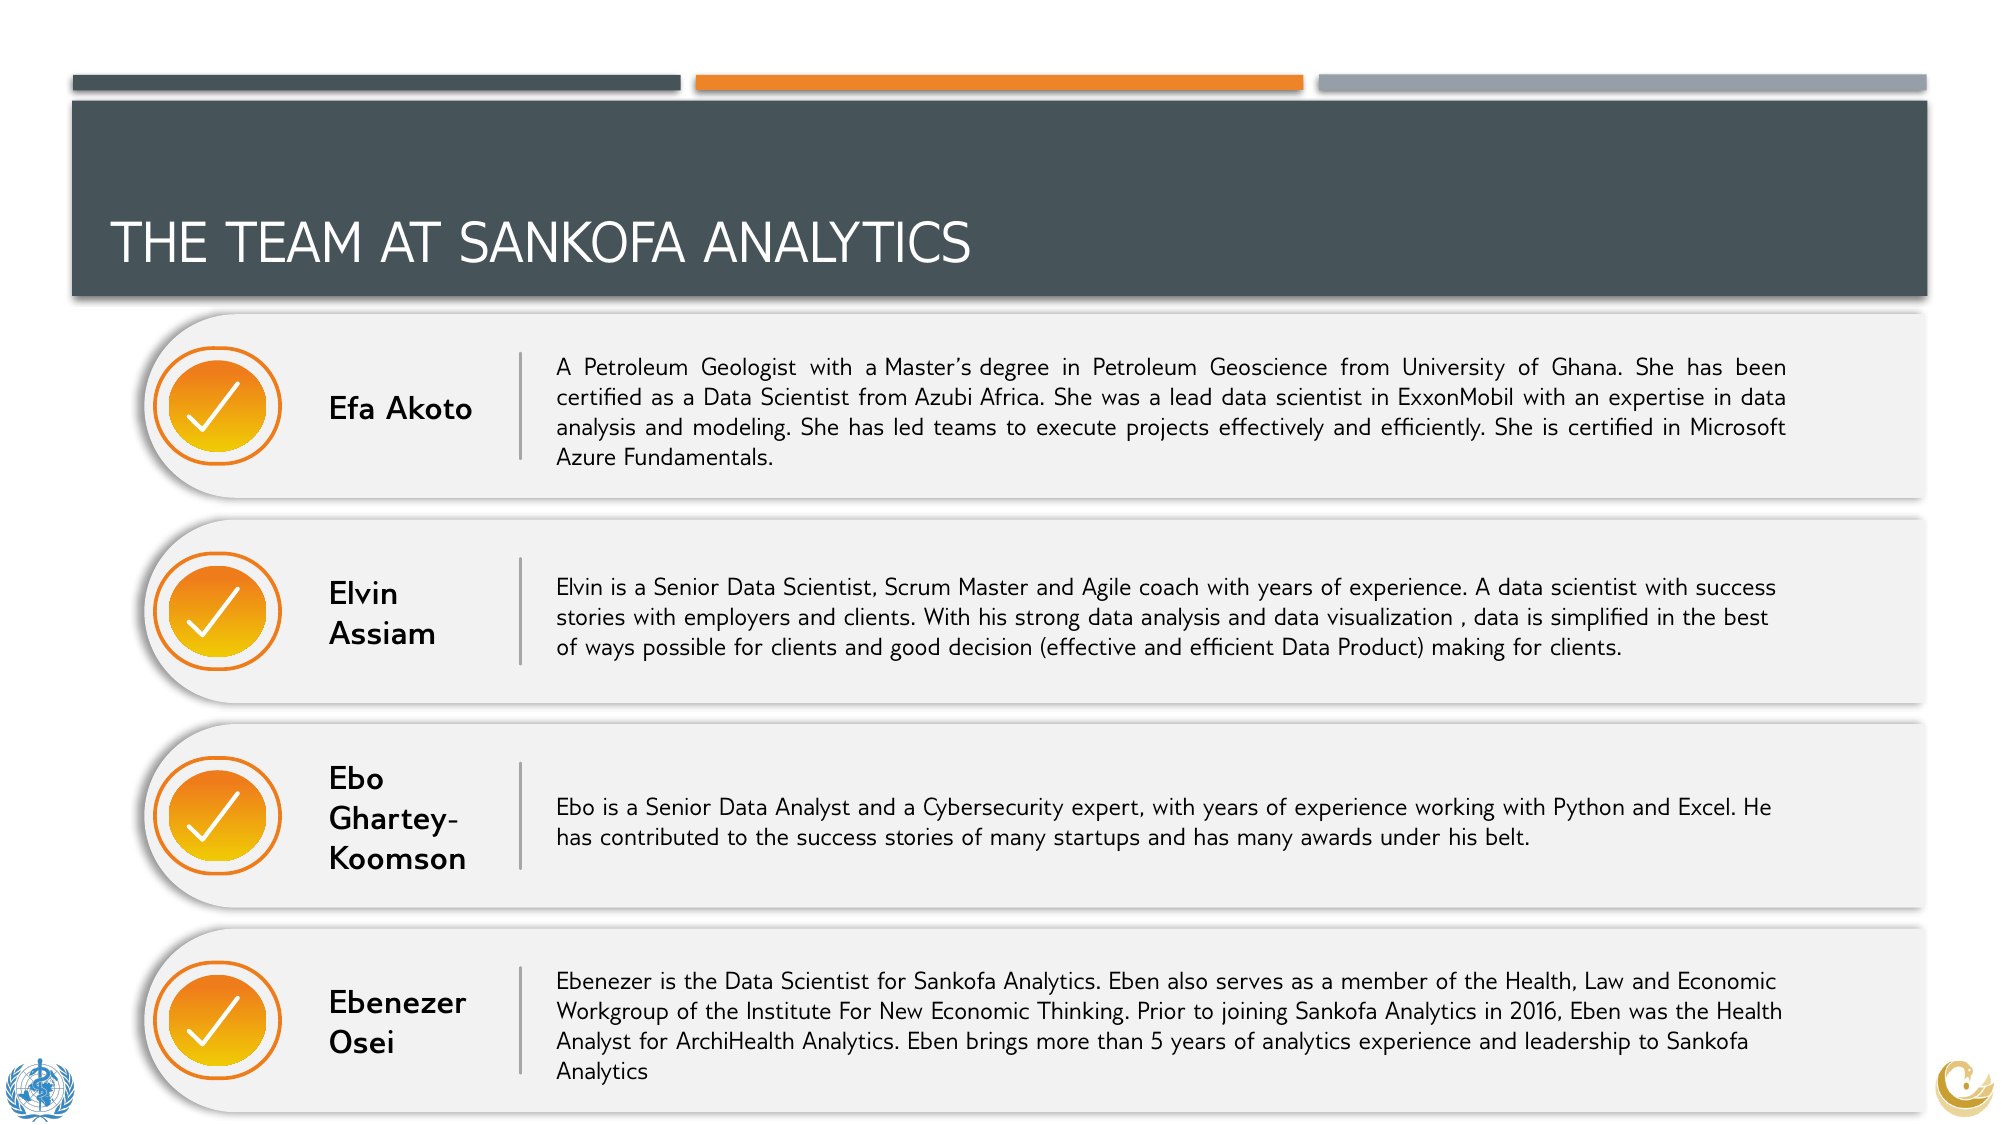

# THE TEAM AT SANKOFA ANALYTICS

A Petroleum Geologist with a Master’s degree in Petroleum Geoscience from University of Ghana. She has been certified as a Data Scientist from Azubi Africa. She was a lead data scientist in ExxonMobil with an expertise in data analysis and modeling. She has led teams to execute projects effectively and efficiently. She is certified in Microsoft Azure Fundamentals.
Efa Akoto

Elvin is a Senior Data Scientist, Scrum Master and Agile coach with years of experience. A data scientist with success stories with employers and clients. With his strong data analysis and data visualization , data is simplified in the best of ways possible for clients and good decision (effective and efficient Data Product) making for clients.
Elvin Assiam

Ebo Ghartey-Koomson
Ebo is a Senior Data Analyst and a Cybersecurity expert, with years of experience working with Python and Excel. He has contributed to the success stories of many startups and has many awards under his belt.

Ebenezer is the Data Scientist for Sankofa Analytics. Eben also serves as a member of the Health, Law and Economic Workgroup of the Institute For New Economic Thinking. Prior to joining Sankofa Analytics in 2016, Eben was the Health Analyst for ArchiHealth Analytics. Eben brings more than 5 years of analytics experience and leadership to Sankofa Analytics
Ebenezer Osei